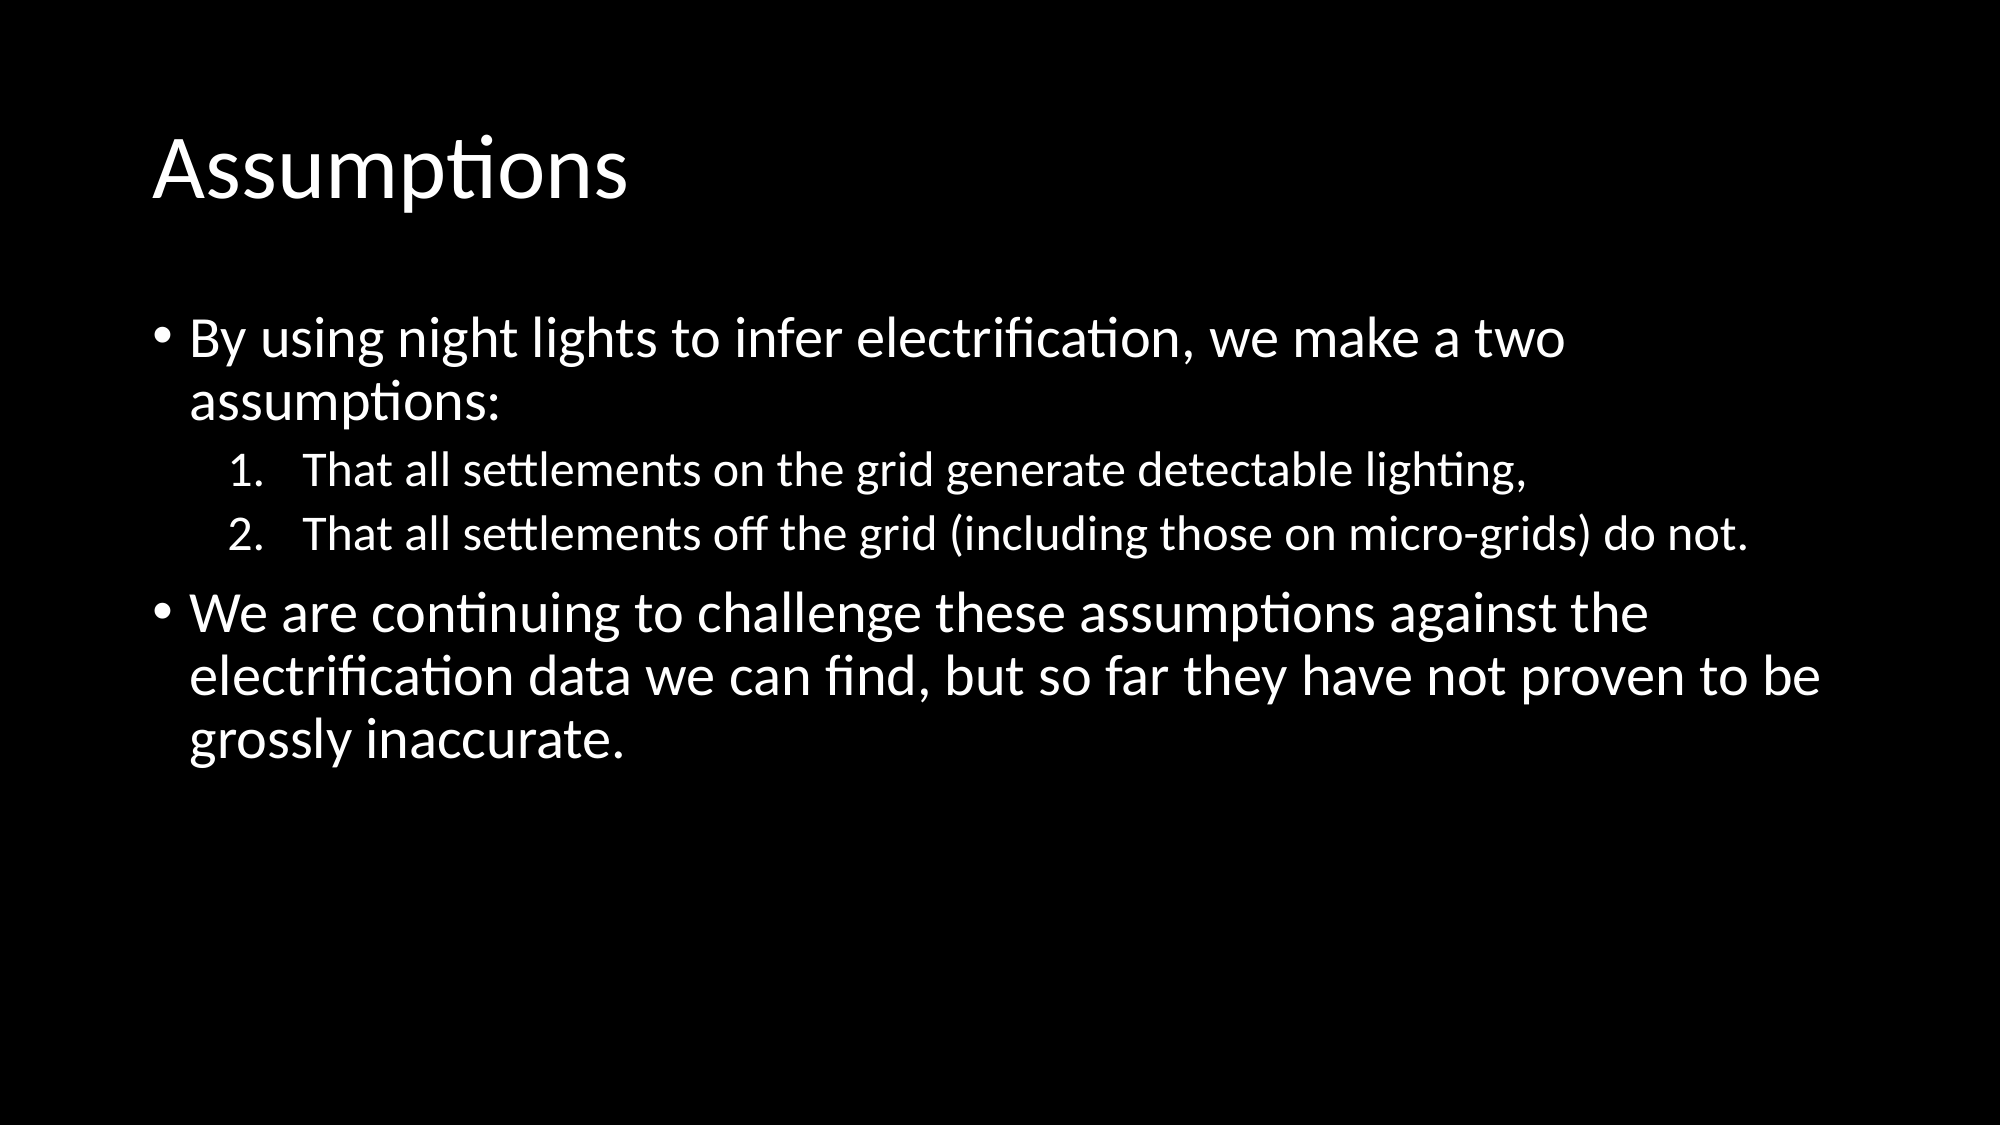

# Assumptions
By using night lights to infer electrification, we make a two assumptions:
That all settlements on the grid generate detectable lighting,
That all settlements off the grid (including those on micro-grids) do not.
We are continuing to challenge these assumptions against the electrification data we can find, but so far they have not proven to be grossly inaccurate.